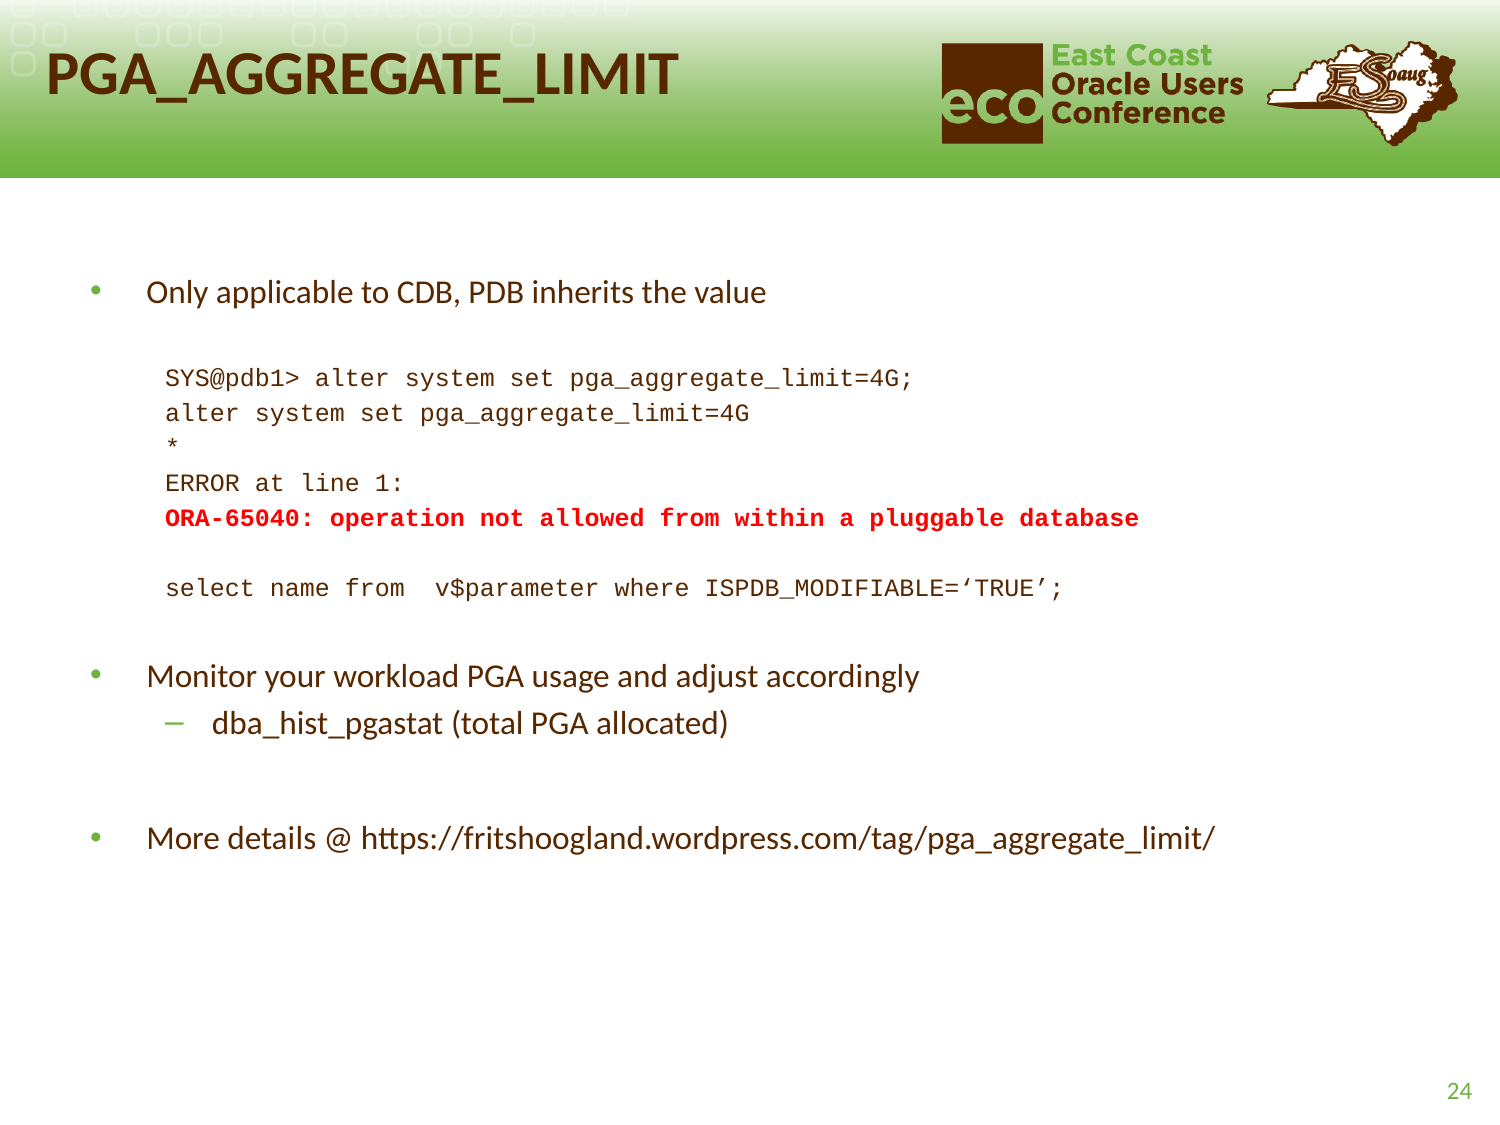

# PGA_AGGREGATE_LIMIT
Only applicable to CDB, PDB inherits the value

SYS@pdb1> alter system set pga_aggregate_limit=4G;
alter system set pga_aggregate_limit=4G
*
ERROR at line 1:
ORA-65040: operation not allowed from within a pluggable database

select name from  v$parameter where ISPDB_MODIFIABLE=‘TRUE’;

Monitor your workload PGA usage and adjust accordingly
dba_hist_pgastat (total PGA allocated)

More details @ https://fritshoogland.wordpress.com/tag/pga_aggregate_limit/

24